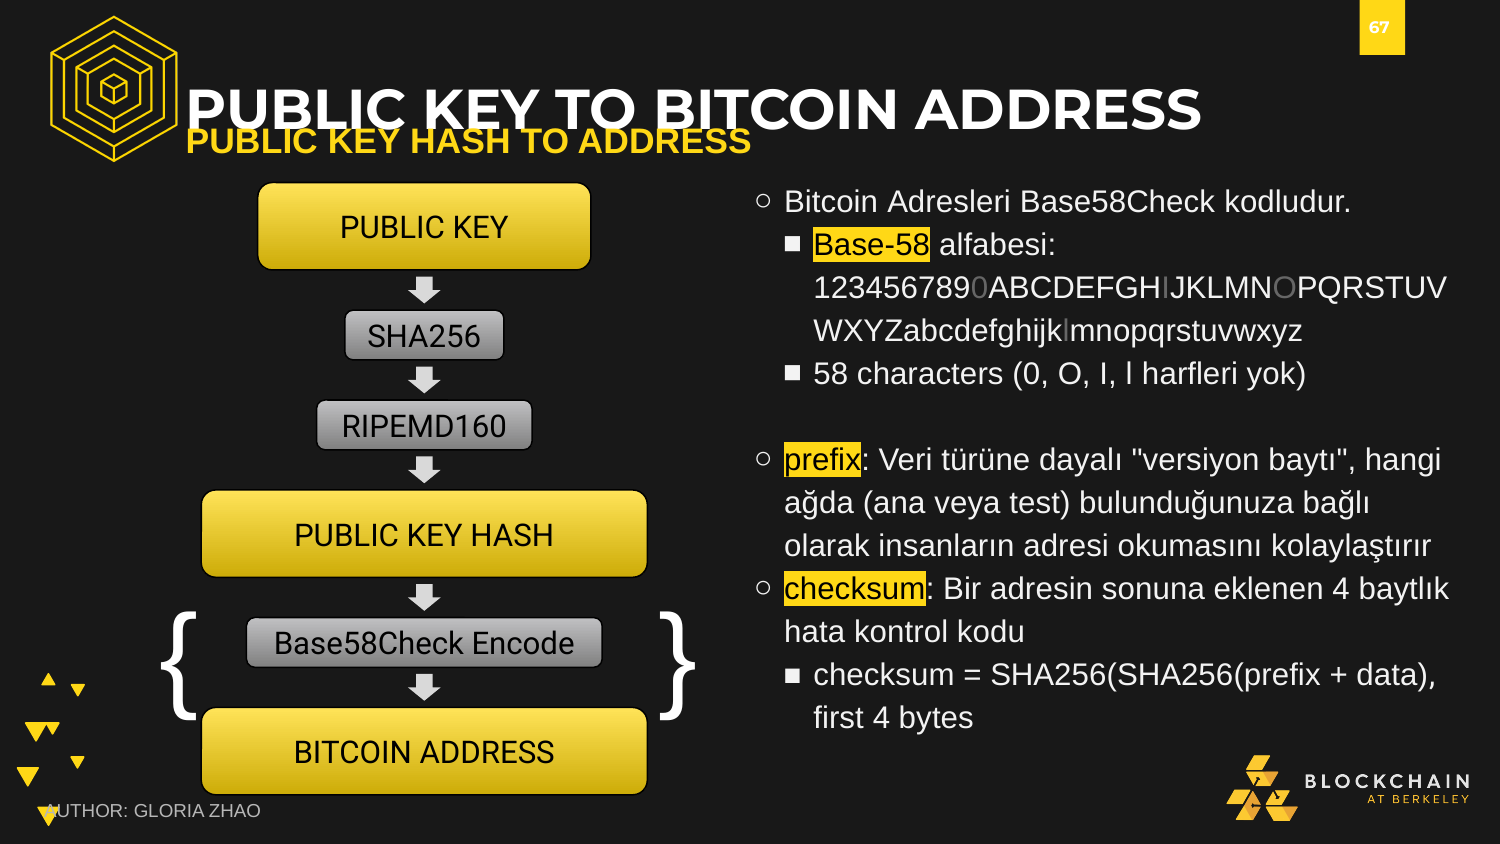

PUBLIC KEY TO BITCOIN ADDRESS
PUBLIC KEY HASH TO ADDRESS
Bitcoin Adresleri Base58Check kodludur.
Base-58 alfabesi: 1234567890ABCDEFGHIJKLMNOPQRSTUVWXYZabcdefghijklmnopqrstuvwxyz
58 characters (0, O, I, l harfleri yok)

prefix: Veri türüne dayalı "versiyon baytı", hangi ağda (ana veya test) bulunduğunuza bağlı olarak insanların adresi okumasını kolaylaştırır
checksum: Bir adresin sonuna eklenen 4 baytlık hata kontrol kodu
checksum = SHA256(SHA256(prefix + data), first 4 bytes

PUBLIC KEY

SHA256

RIPEMD160

PUBLIC KEY HASH
{
}

Base58Check Encode

BITCOIN ADDRESS

AUTHOR: GLORIA ZHAO